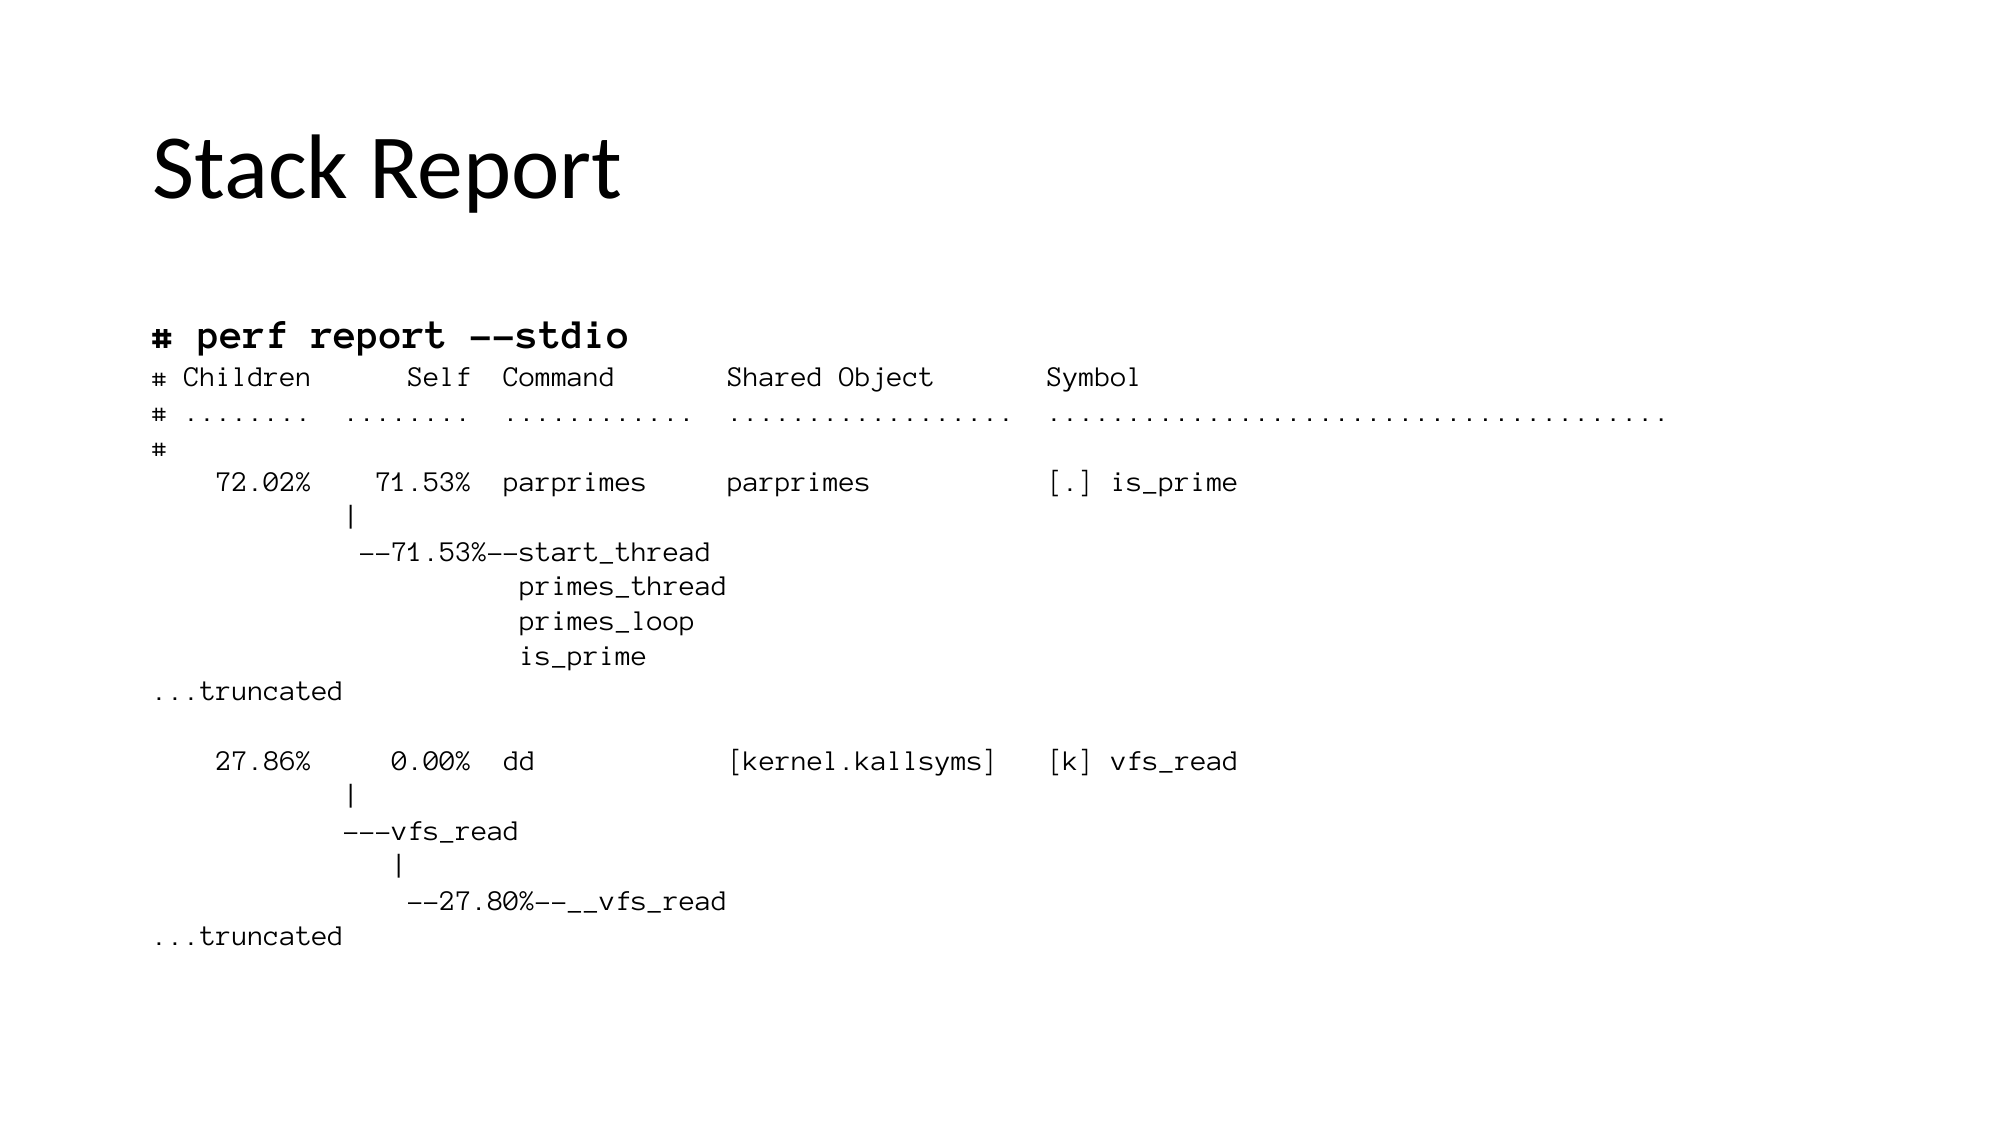

# Stack Report
# perf report --stdio # Children      Self  Command       Shared Object       Symbol                                  # ........  ........  ............  ..................  ....................................... #     72.02%    71.53%  parprimes     parprimes           [.] is_prime             |                        --71.53%--start_thread                        primes_thread                        primes_loop                        is_prime
...truncated

    27.86%     0.00%  dd            [kernel.kallsyms]   [k] vfs_read
            |
            ---vfs_read
               |          
                --27.80%--__vfs_read
...truncated